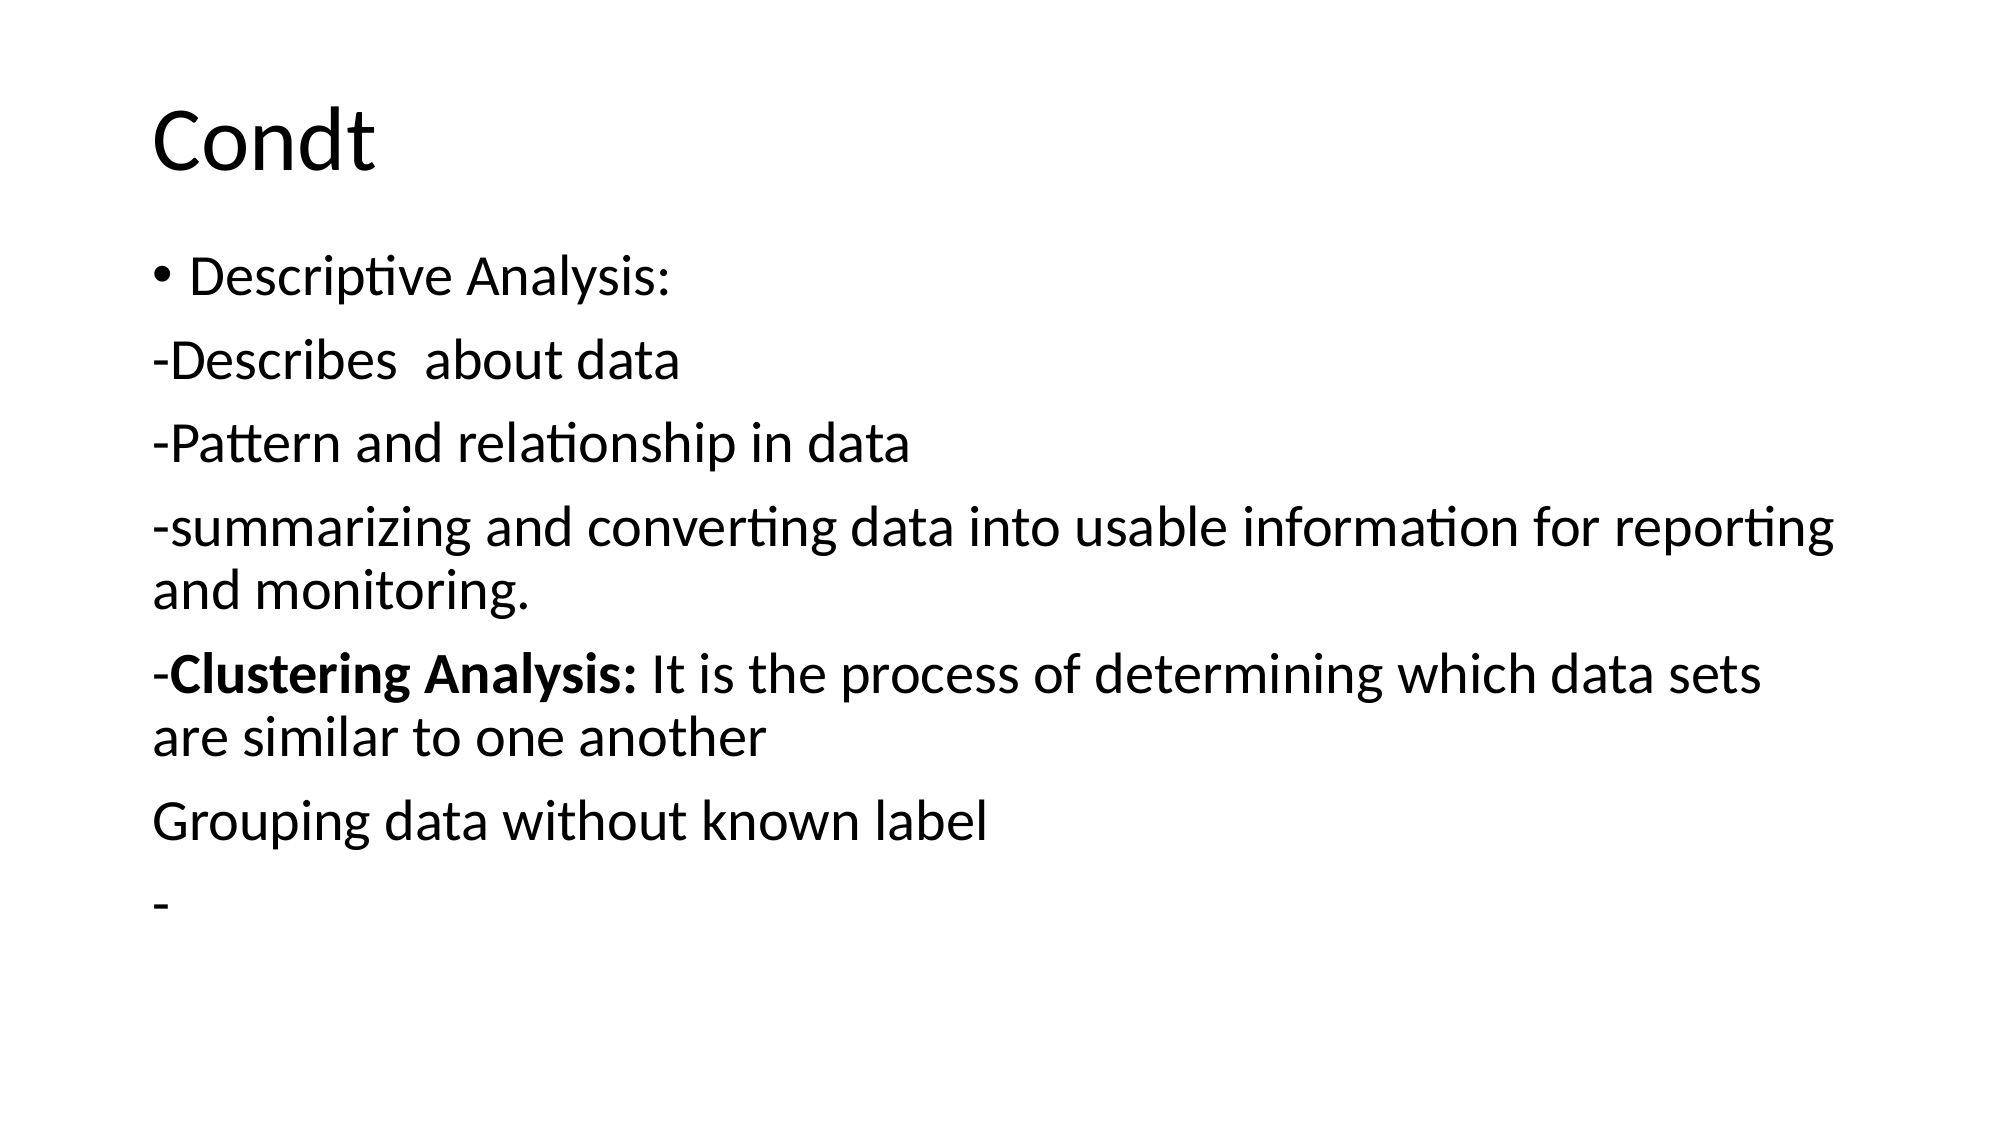

# Condt
Descriptive Analysis:
-Describes  about data
-Pattern and relationship in data
-summarizing and converting data into usable information for reporting and monitoring.
-Clustering Analysis: It is the process of determining which data sets are similar to one another
Grouping data without known label
-